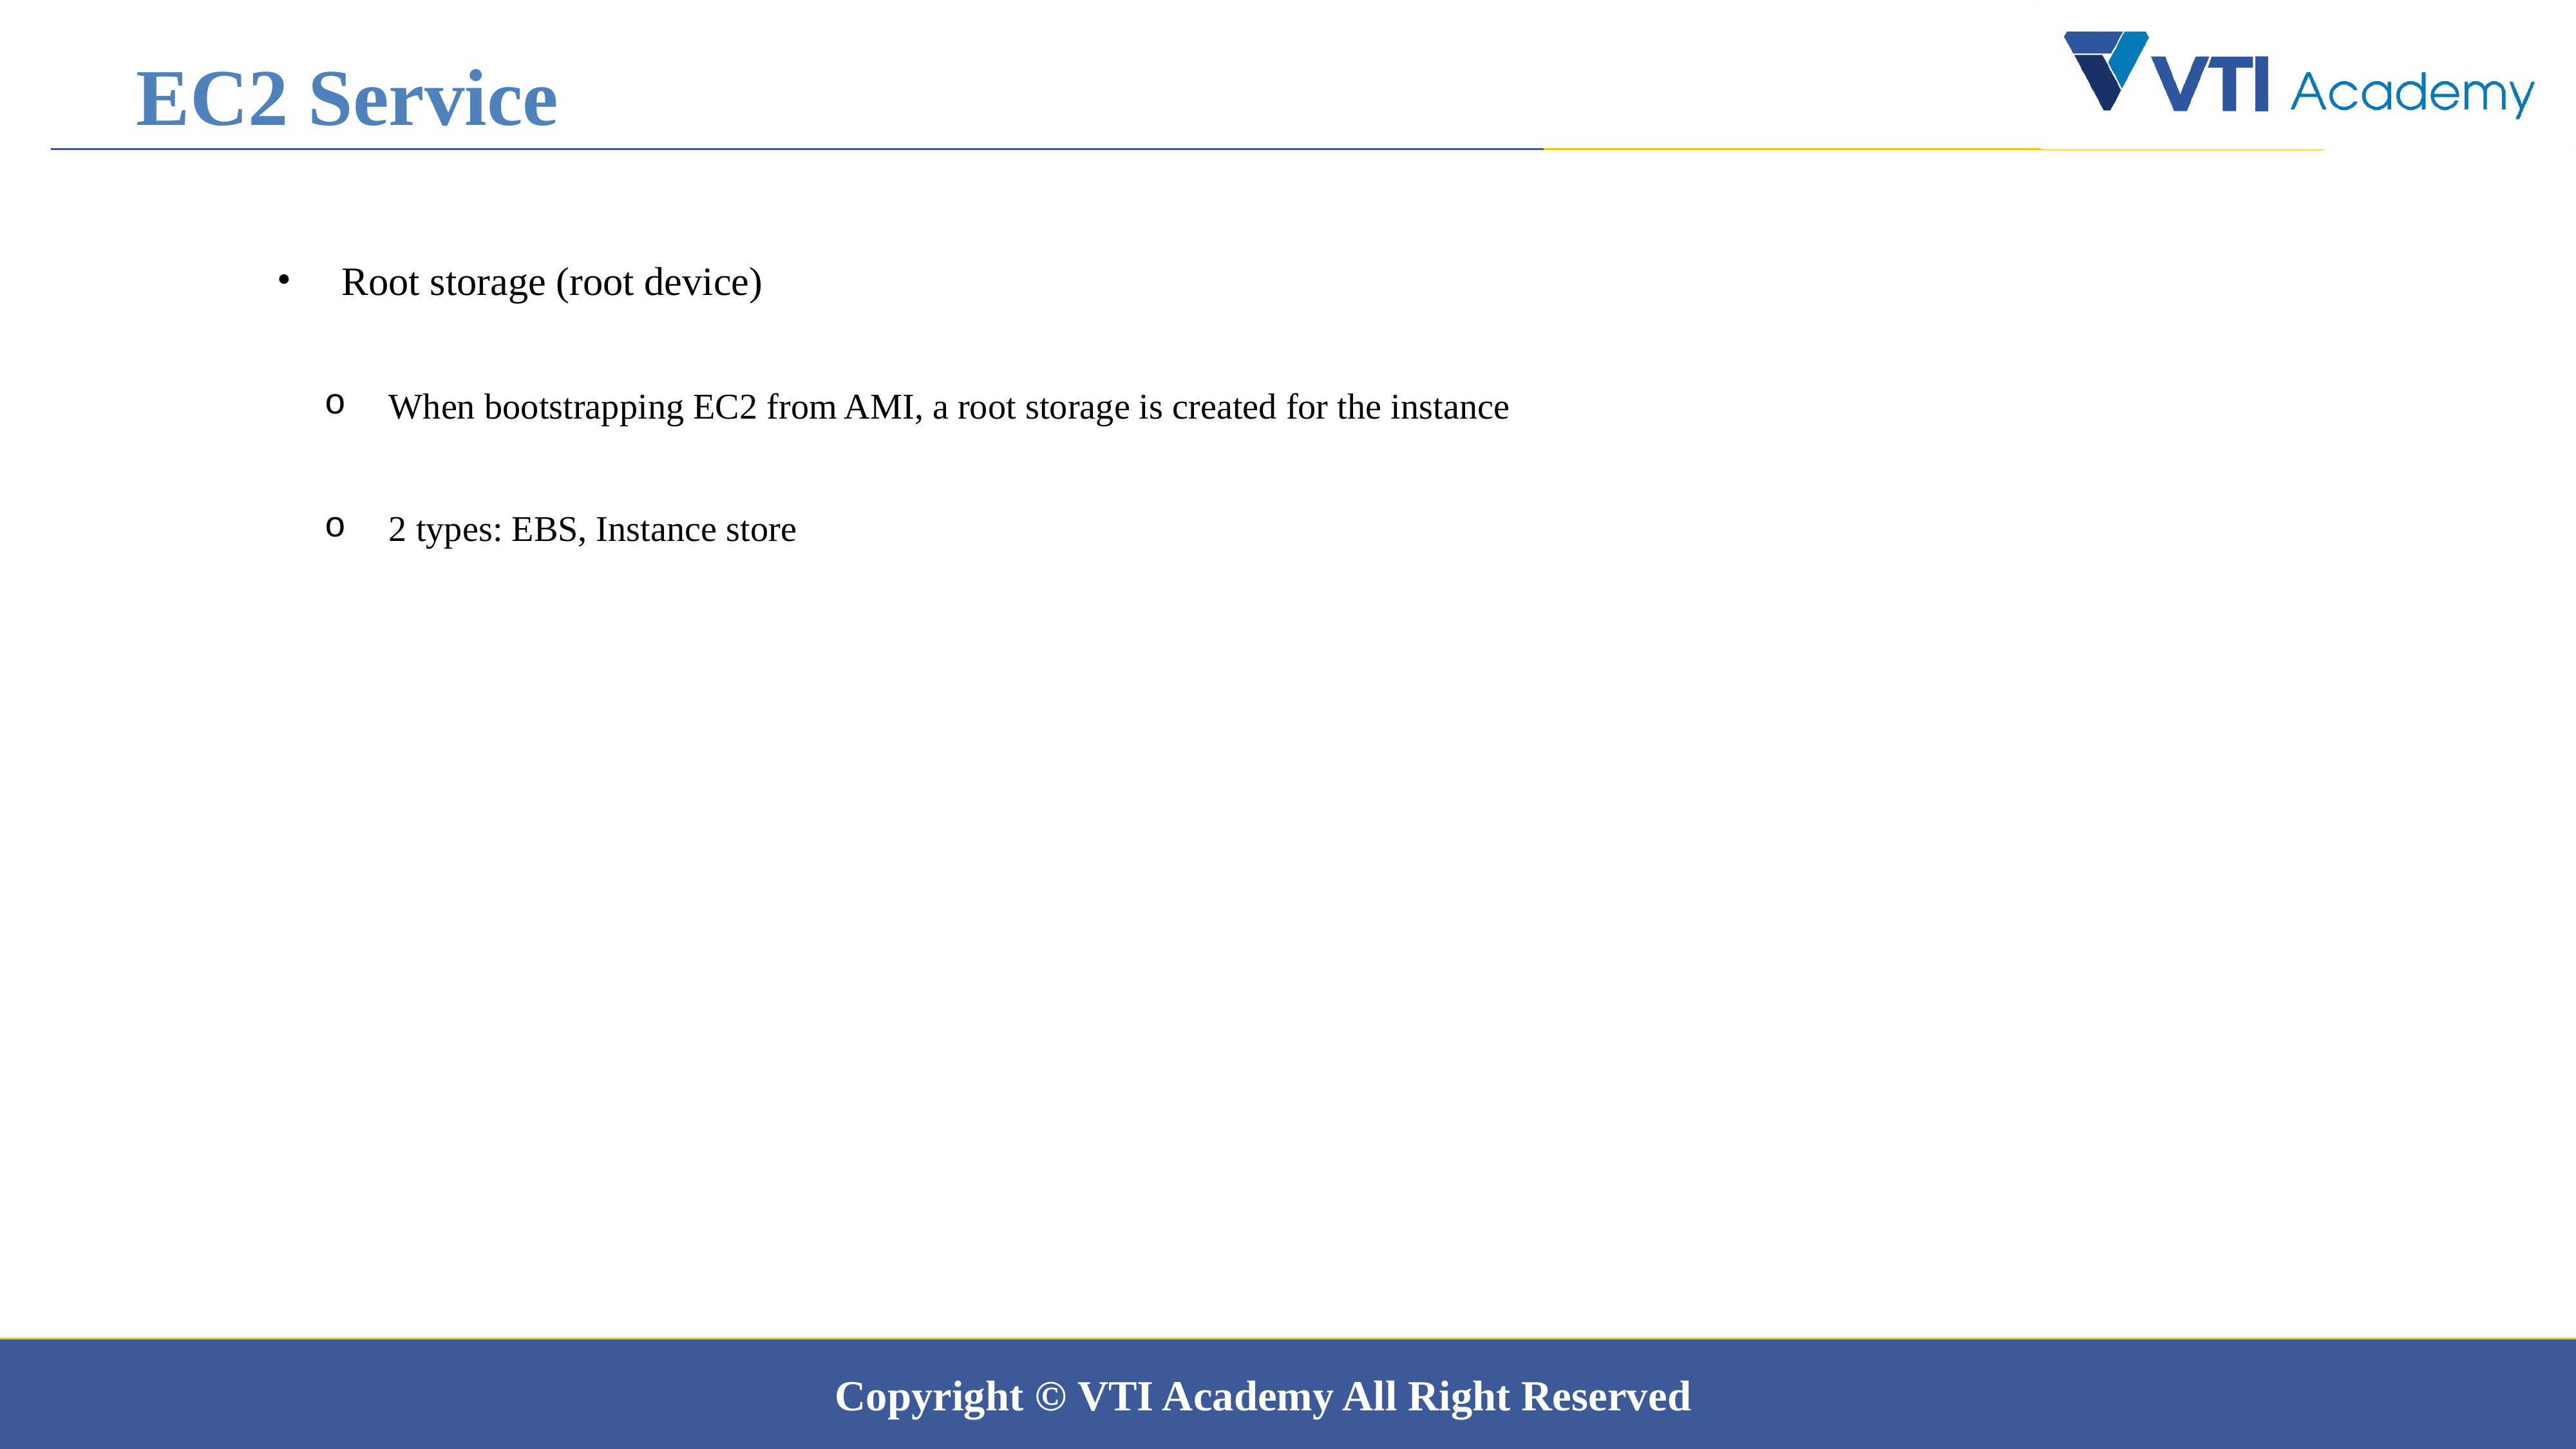

EC2 Service
Root storage (root device)
When bootstrapping EC2 from AMI, a root storage is created for the instance
2 types: EBS, Instance store